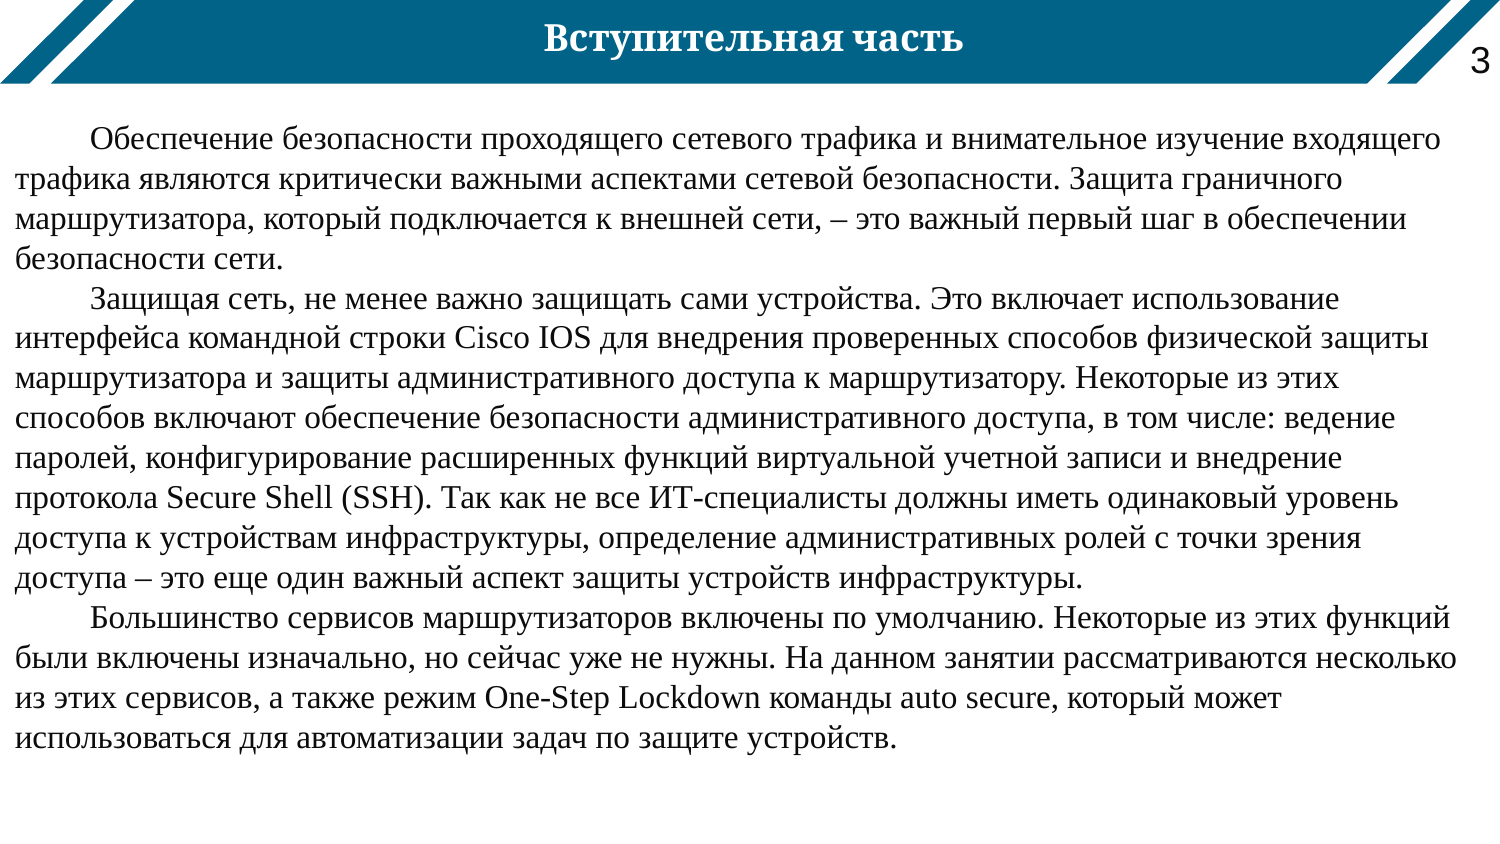

# Вступительная часть
3
Обеспечение безопасности проходящего сетевого трафика и внимательное изучение входящего трафика являются критически важными аспектами сетевой безопасности. Защита граничного маршрутизатора, который подключается к внешней сети, – это важный первый шаг в обеспечении безопасности сети.
Защищая сеть, не менее важно защищать сами устройства. Это включает использование интерфейса командной строки Cisco IOS для внедрения проверенных способов физической защиты маршрутизатора и защиты административного доступа к маршрутизатору. Некоторые из этих способов включают обеспечение безопасности административного доступа, в том числе: ведение паролей, конфигурирование расширенных функций виртуальной учетной записи и внедрение протокола Secure Shell (SSH). Так как не все ИТ-специалисты должны иметь одинаковый уровень доступа к устройствам инфраструктуры, определение административных ролей с точки зрения доступа – это еще один важный аспект защиты устройств инфраструктуры.
Большинство сервисов маршрутизаторов включены по умолчанию. Некоторые из этих функций были включены изначально, но сейчас уже не нужны. На данном занятии рассматриваются несколько из этих сервисов, а также режим One-Step Lockdown команды auto secure, который может использоваться для автоматизации задач по защите устройств.